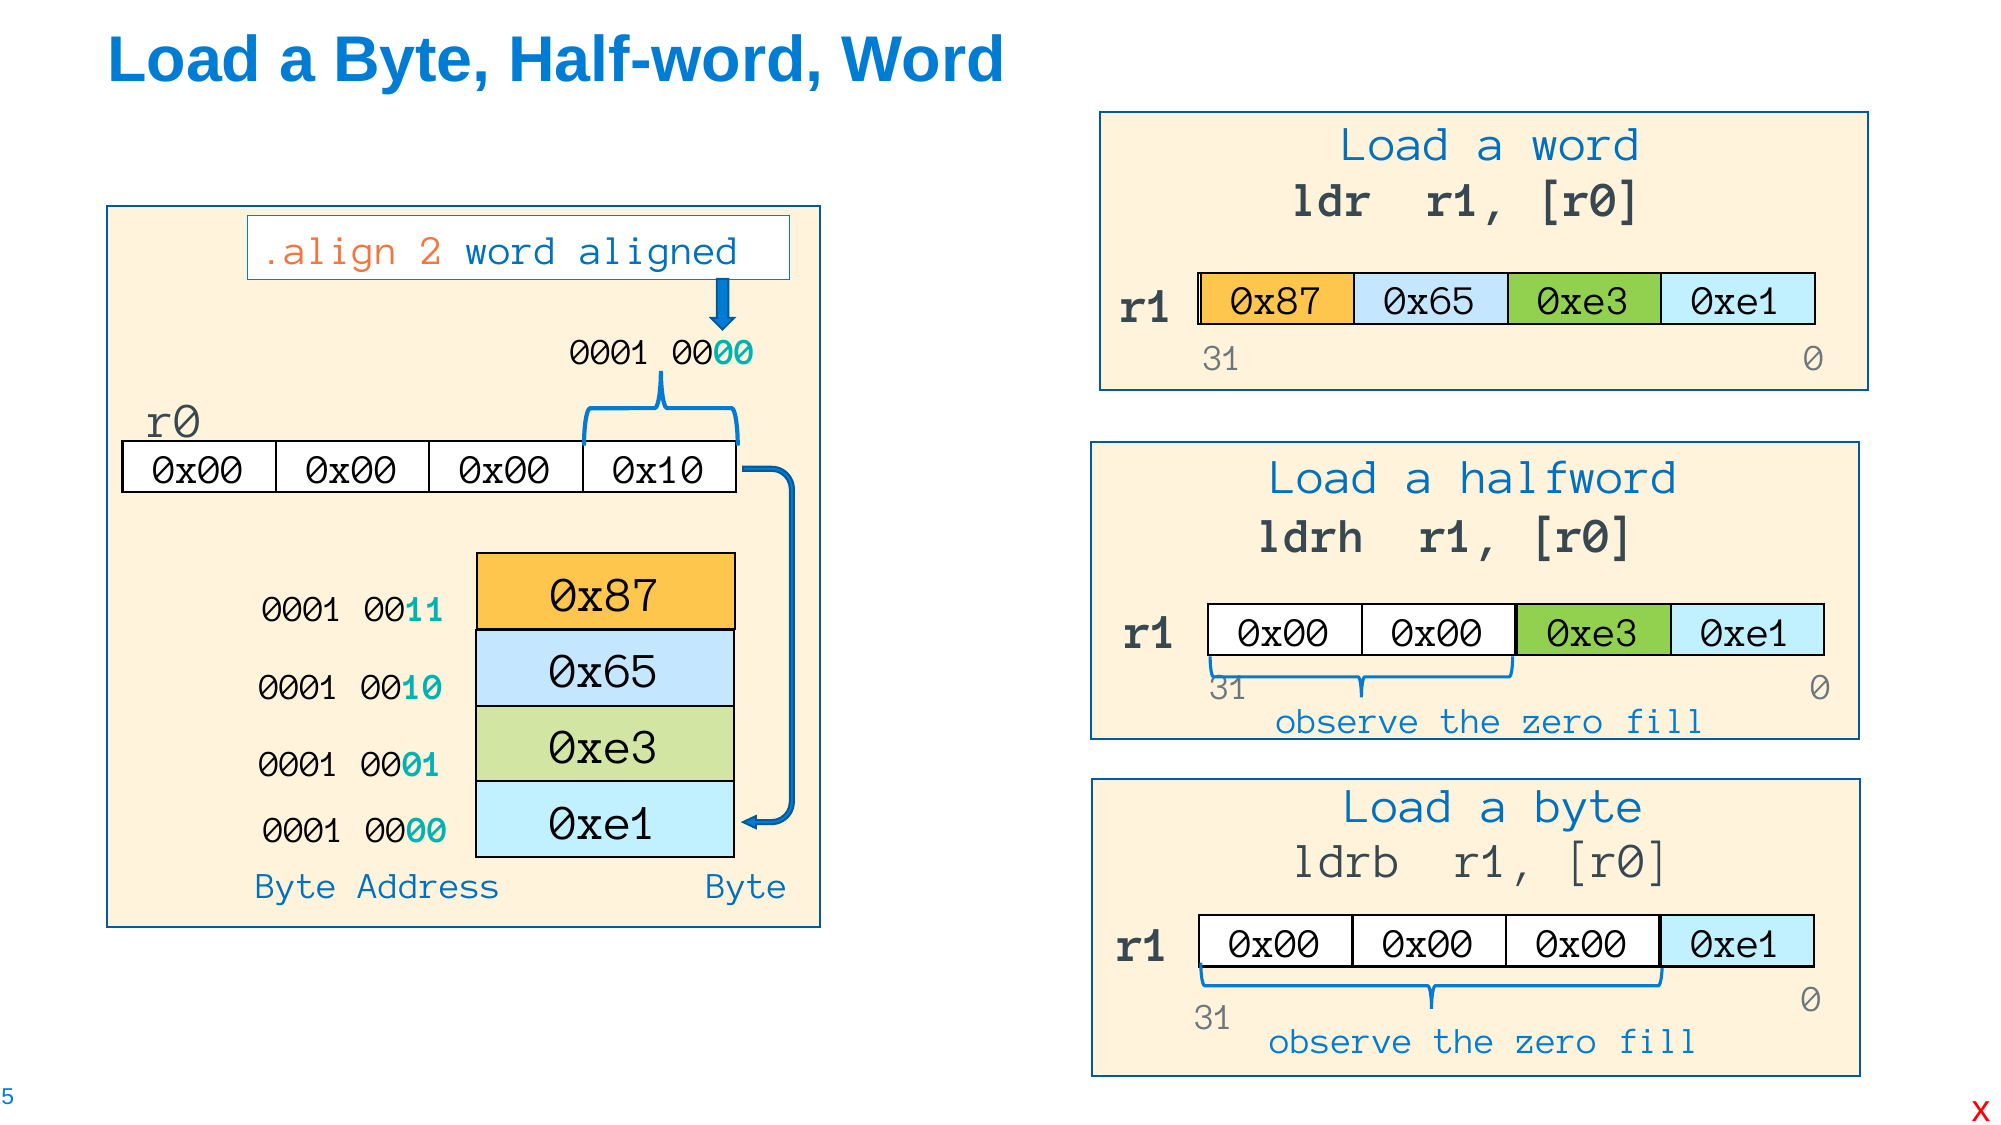

# Load a Byte, Half-word, Word
Load a word

ldr  r1, [r0]

.align 2 word aligned

0001 0000

r0
0x10
0x00
0x00
0x00
0x87
0001 0011

0x65
0001 0010
0xe3
0001 0001
0xe1
0001 0000
Byte Address          Byte
r1
0xe1
0x65
0xe3
0x87
0x0d
0x0b
0x0c
0x0a
31
0
Load a halfword

ldrh  r1, [r0]
r1
0x00
0x00
0x00
0x00
31
0
0xe1
0xe3

observe the zero fill
Load a byte
ldrb  r1, [r0]
r1
0x00
0x00
0x00
0x00
0
31

0xe1

observe the zero fill
x